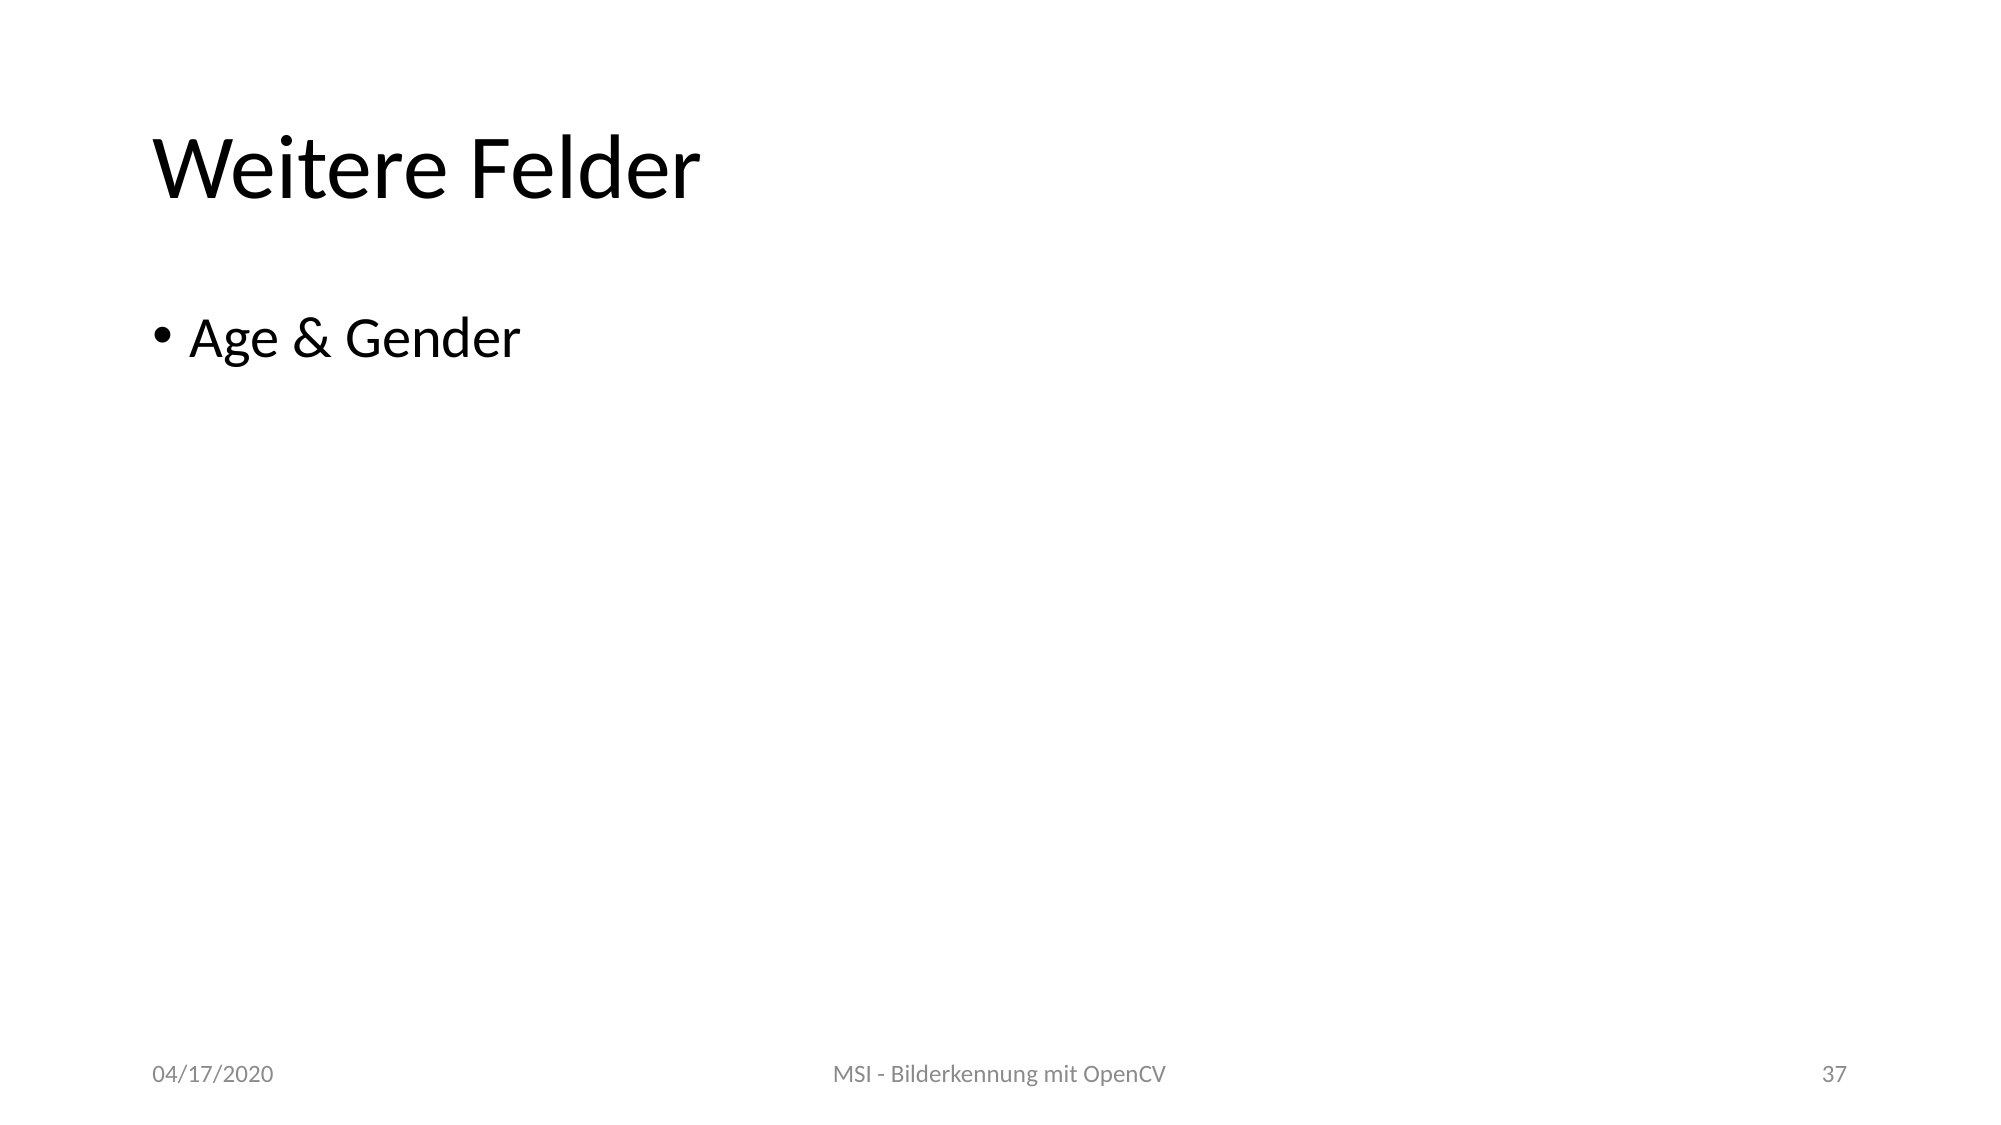

# Weitere Felder
Age & Gender
04/17/2020
MSI - Bilderkennung mit OpenCV
37